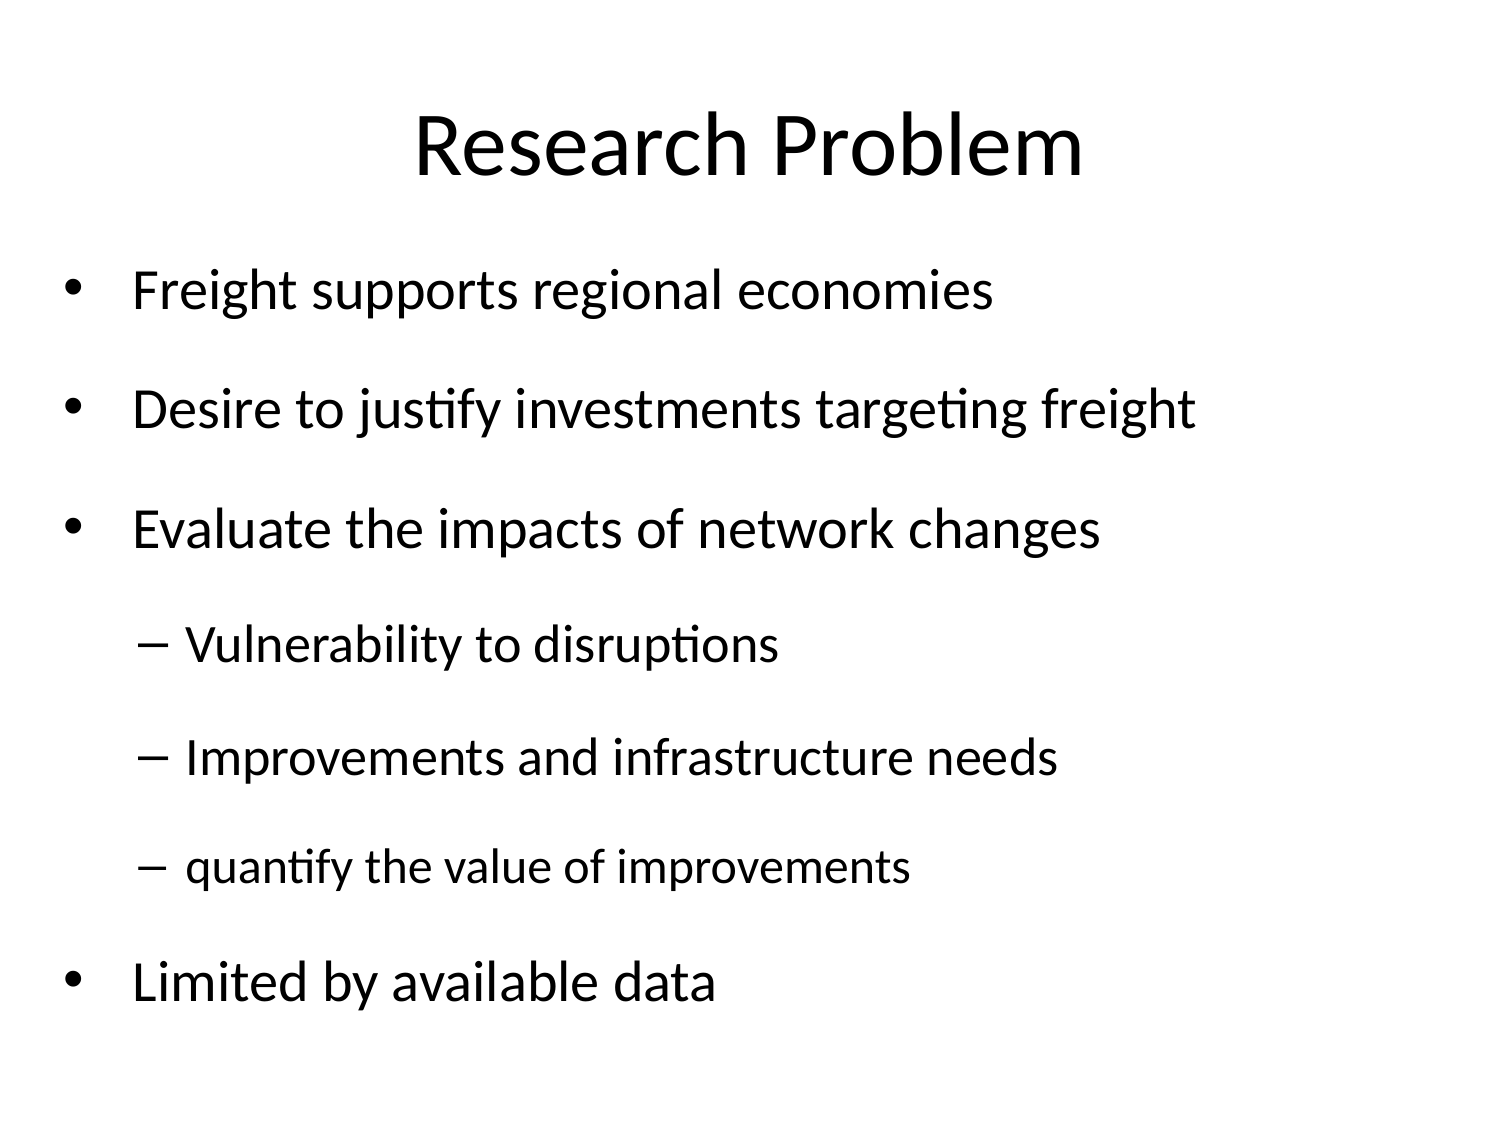

# Research Problem
 Freight supports regional economies
 Desire to justify investments targeting freight
 Evaluate the impacts of network changes
Vulnerability to disruptions
Improvements and infrastructure needs
quantify the value of improvements
 Limited by available data